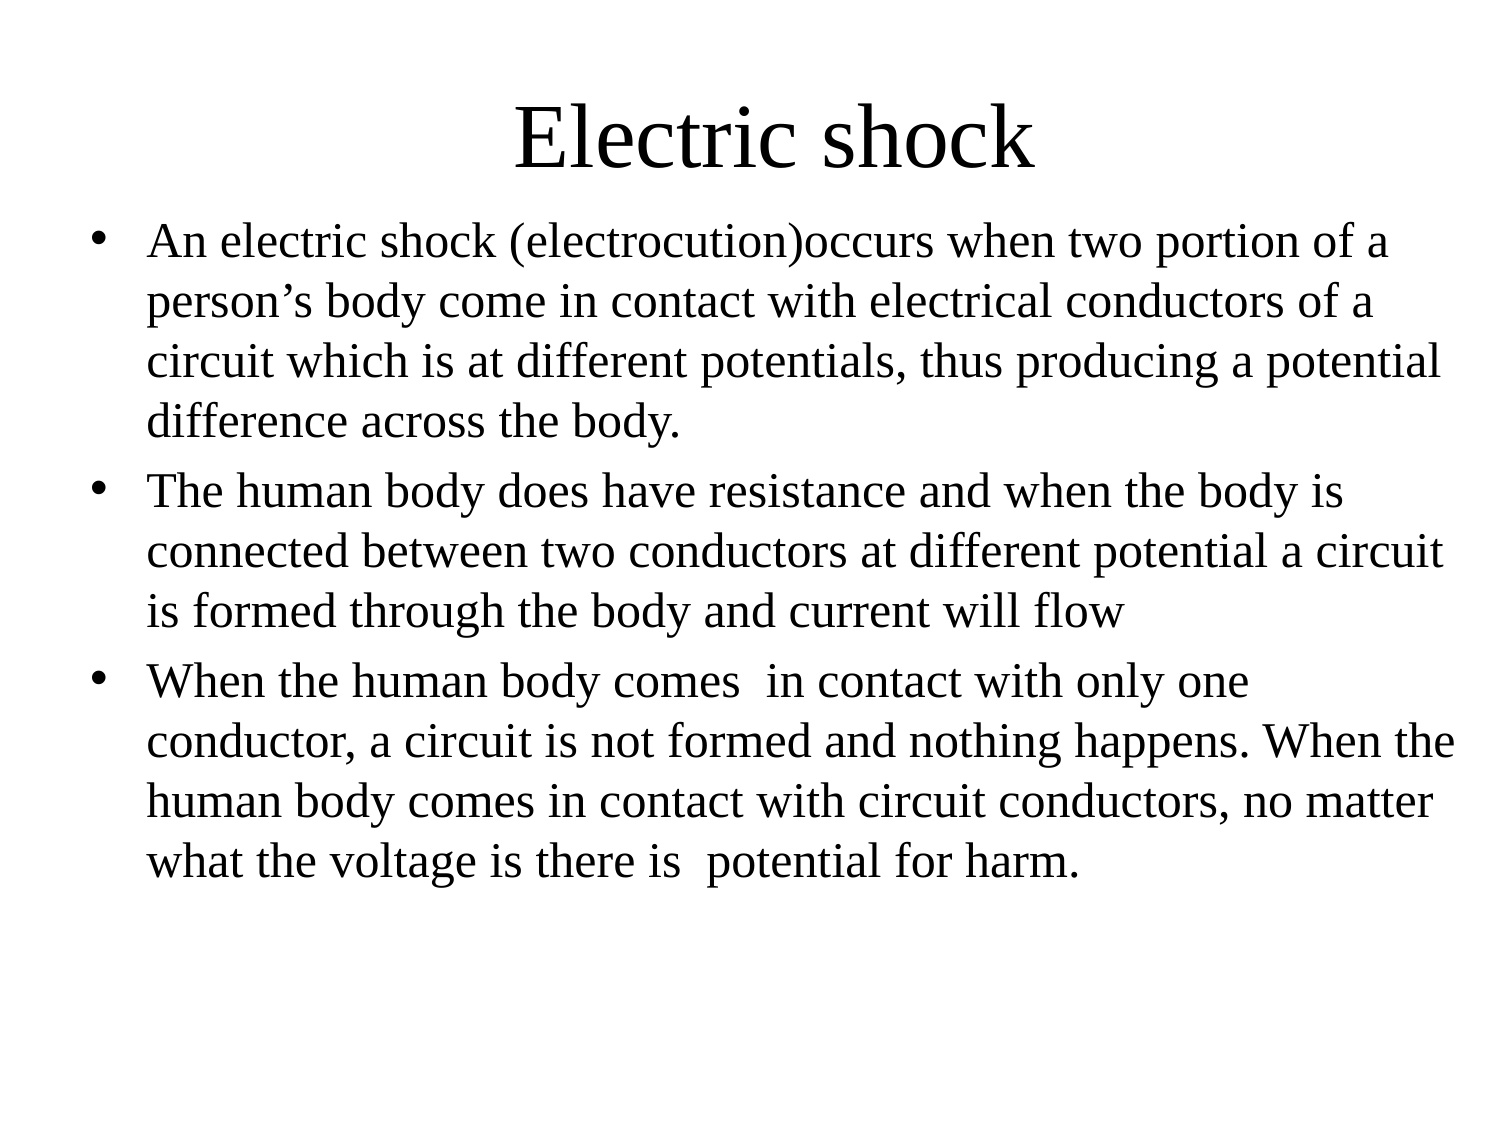

Electric shock
An electric shock (electrocution)occurs when two portion of a person’s body come in contact with electrical conductors of a circuit which is at different potentials, thus producing a potential difference across the body.
The human body does have resistance and when the body is connected between two conductors at different potential a circuit is formed through the body and current will flow
When the human body comes  in contact with only one conductor, a circuit is not formed and nothing happens. When the human body comes in contact with circuit conductors, no matter what the voltage is there is  potential for harm.